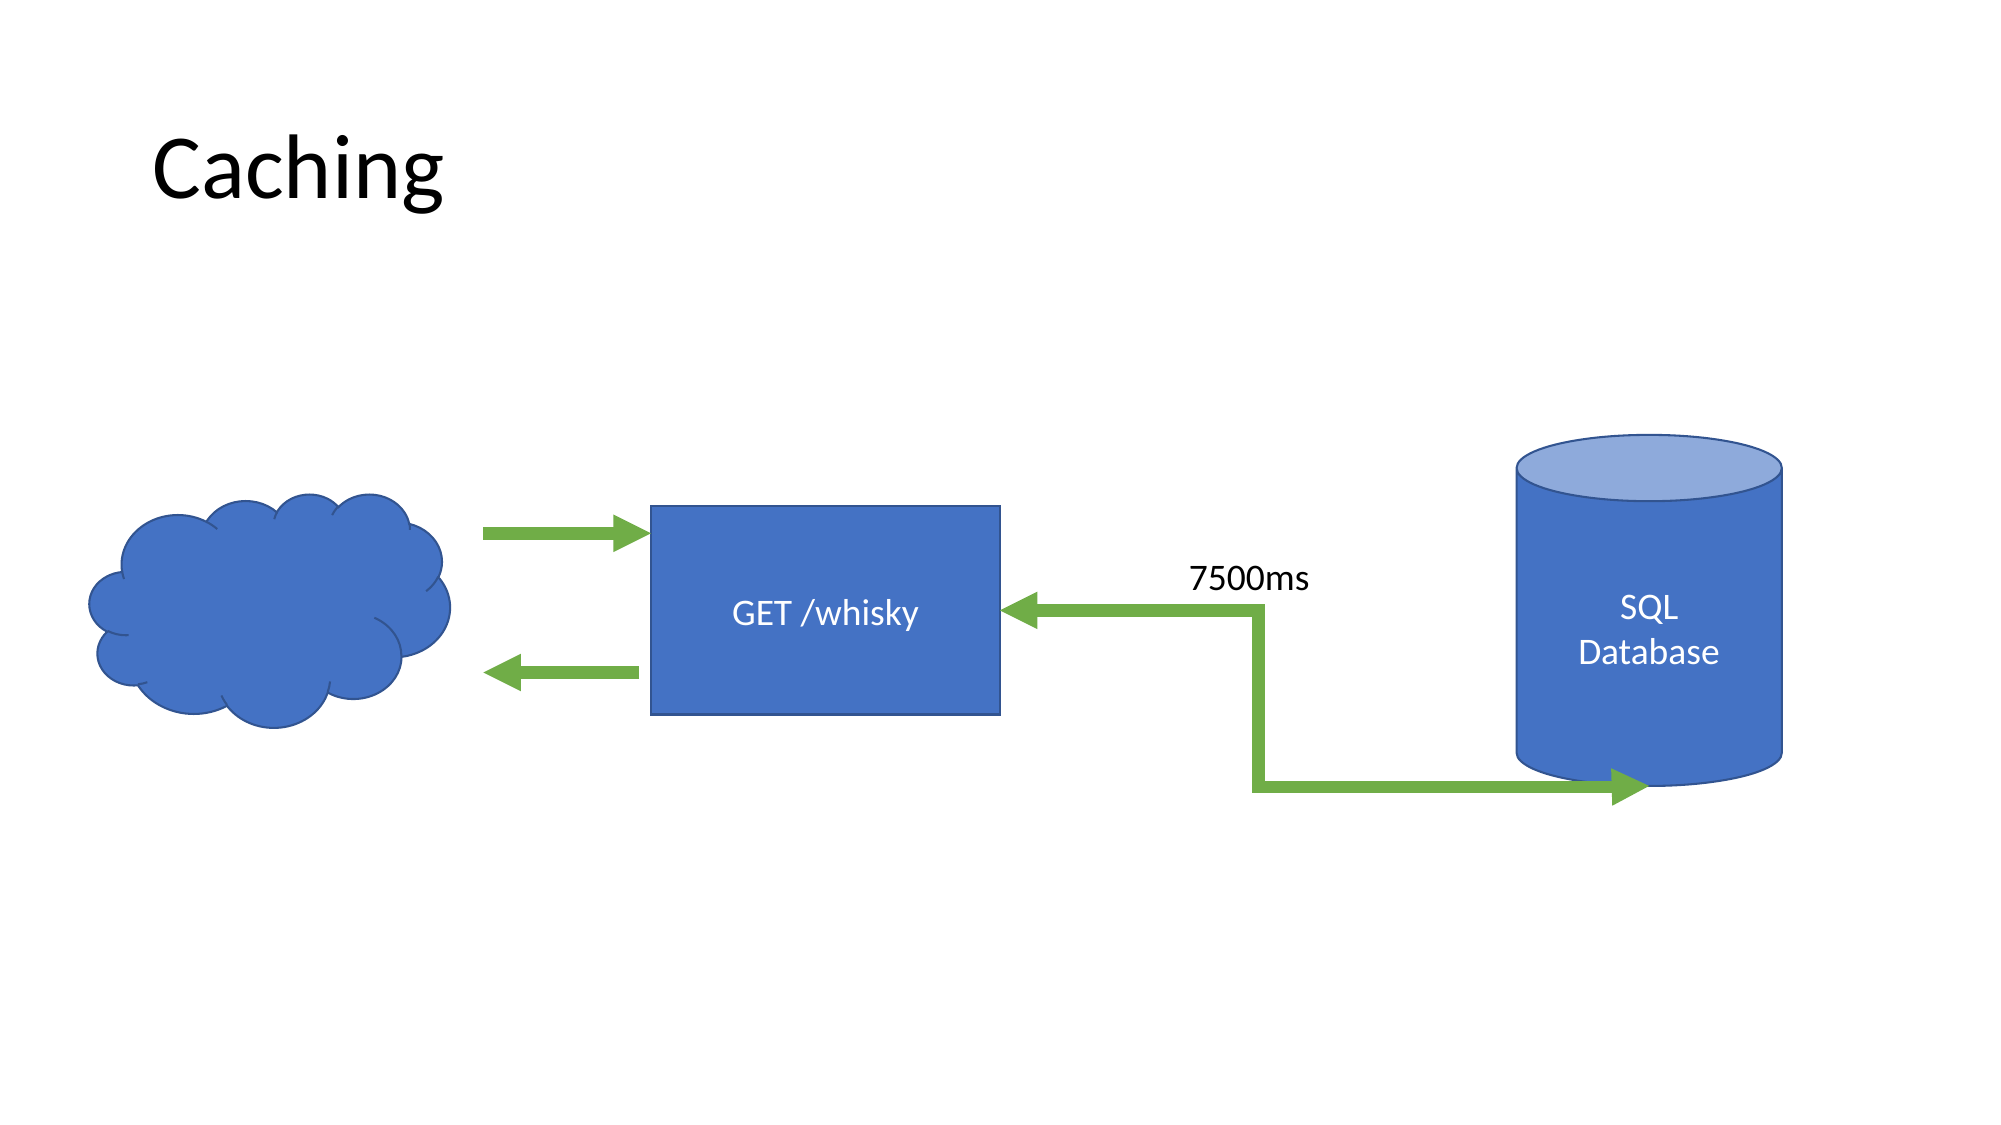

# Caching
SQL
Database

GET /whisky
7500ms